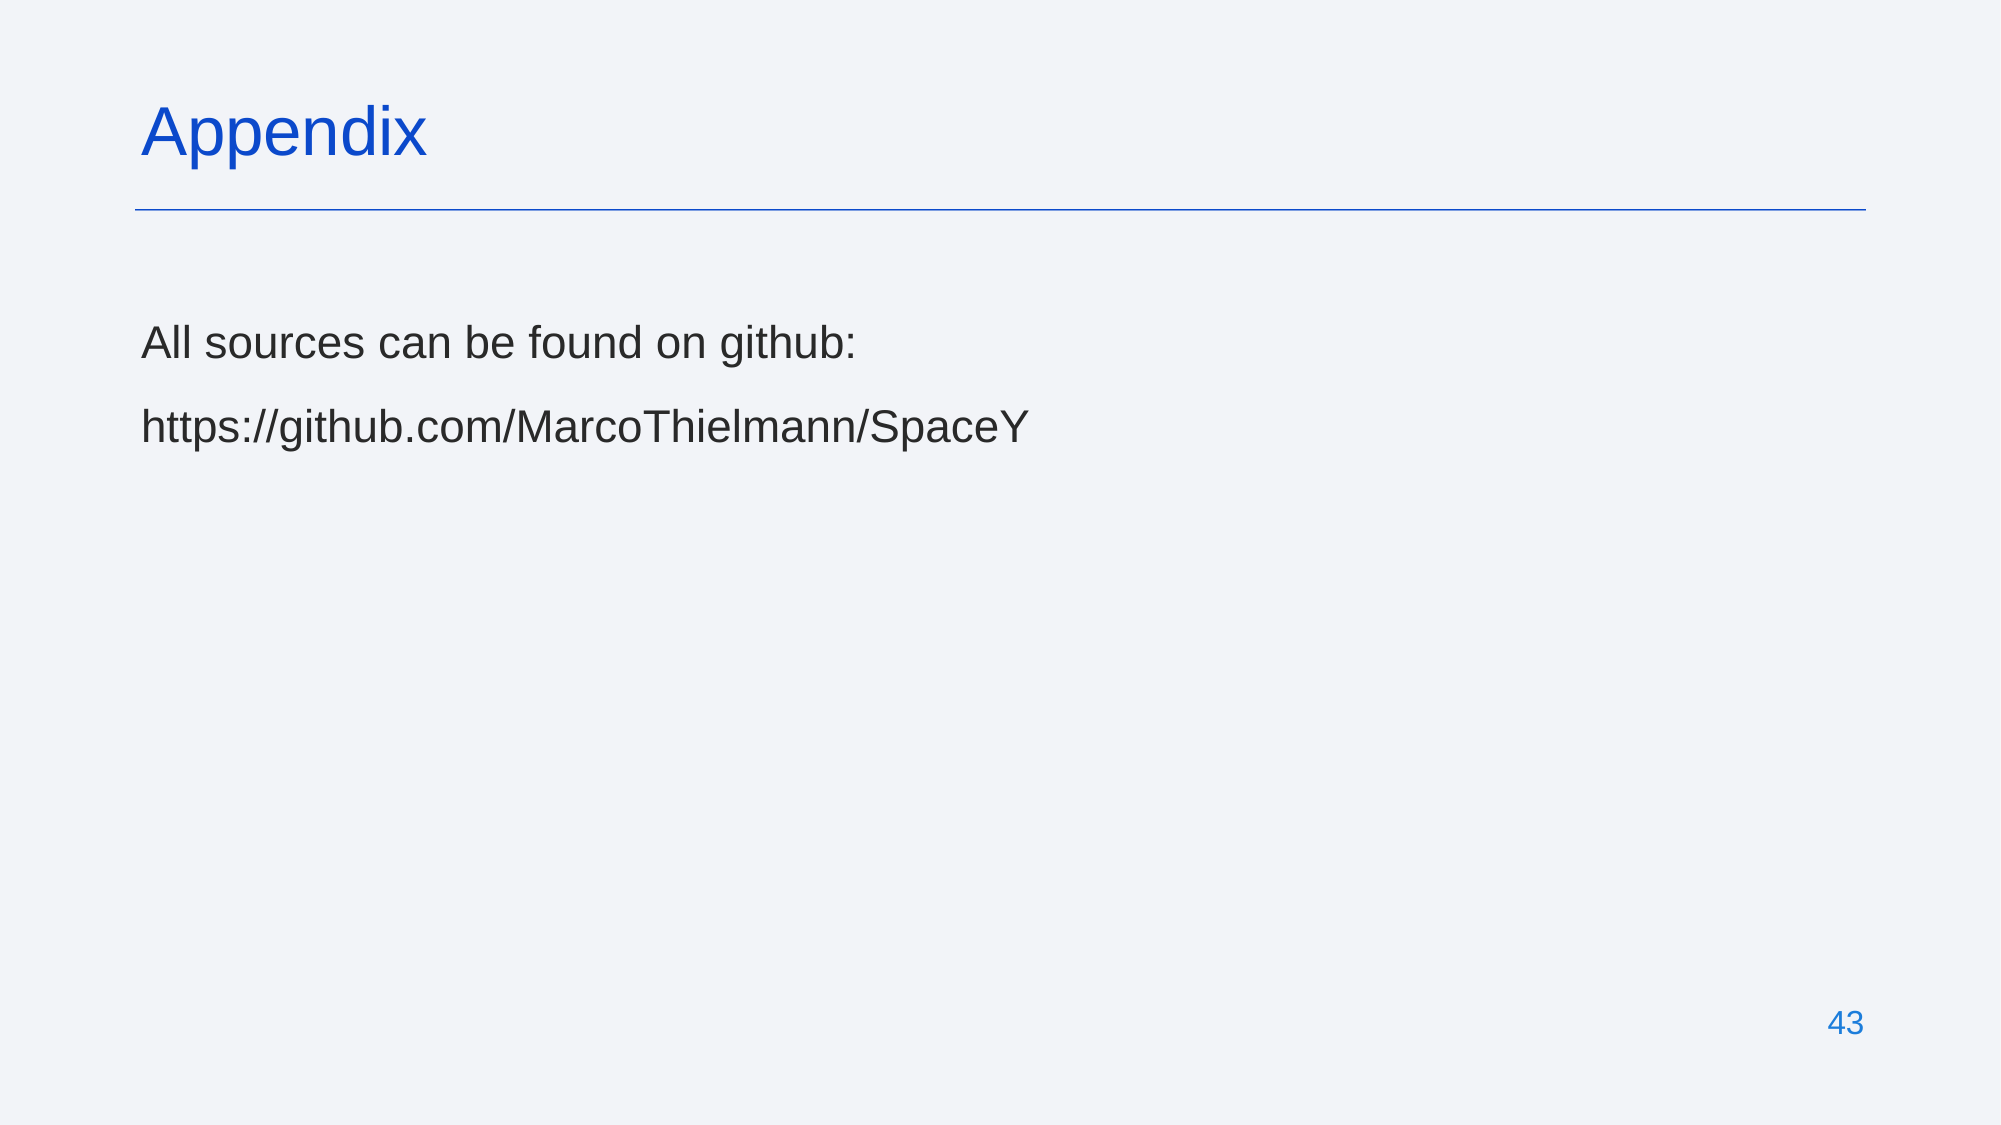

Appendix
All sources can be found on github:
https://github.com/MarcoThielmann/SpaceY
43